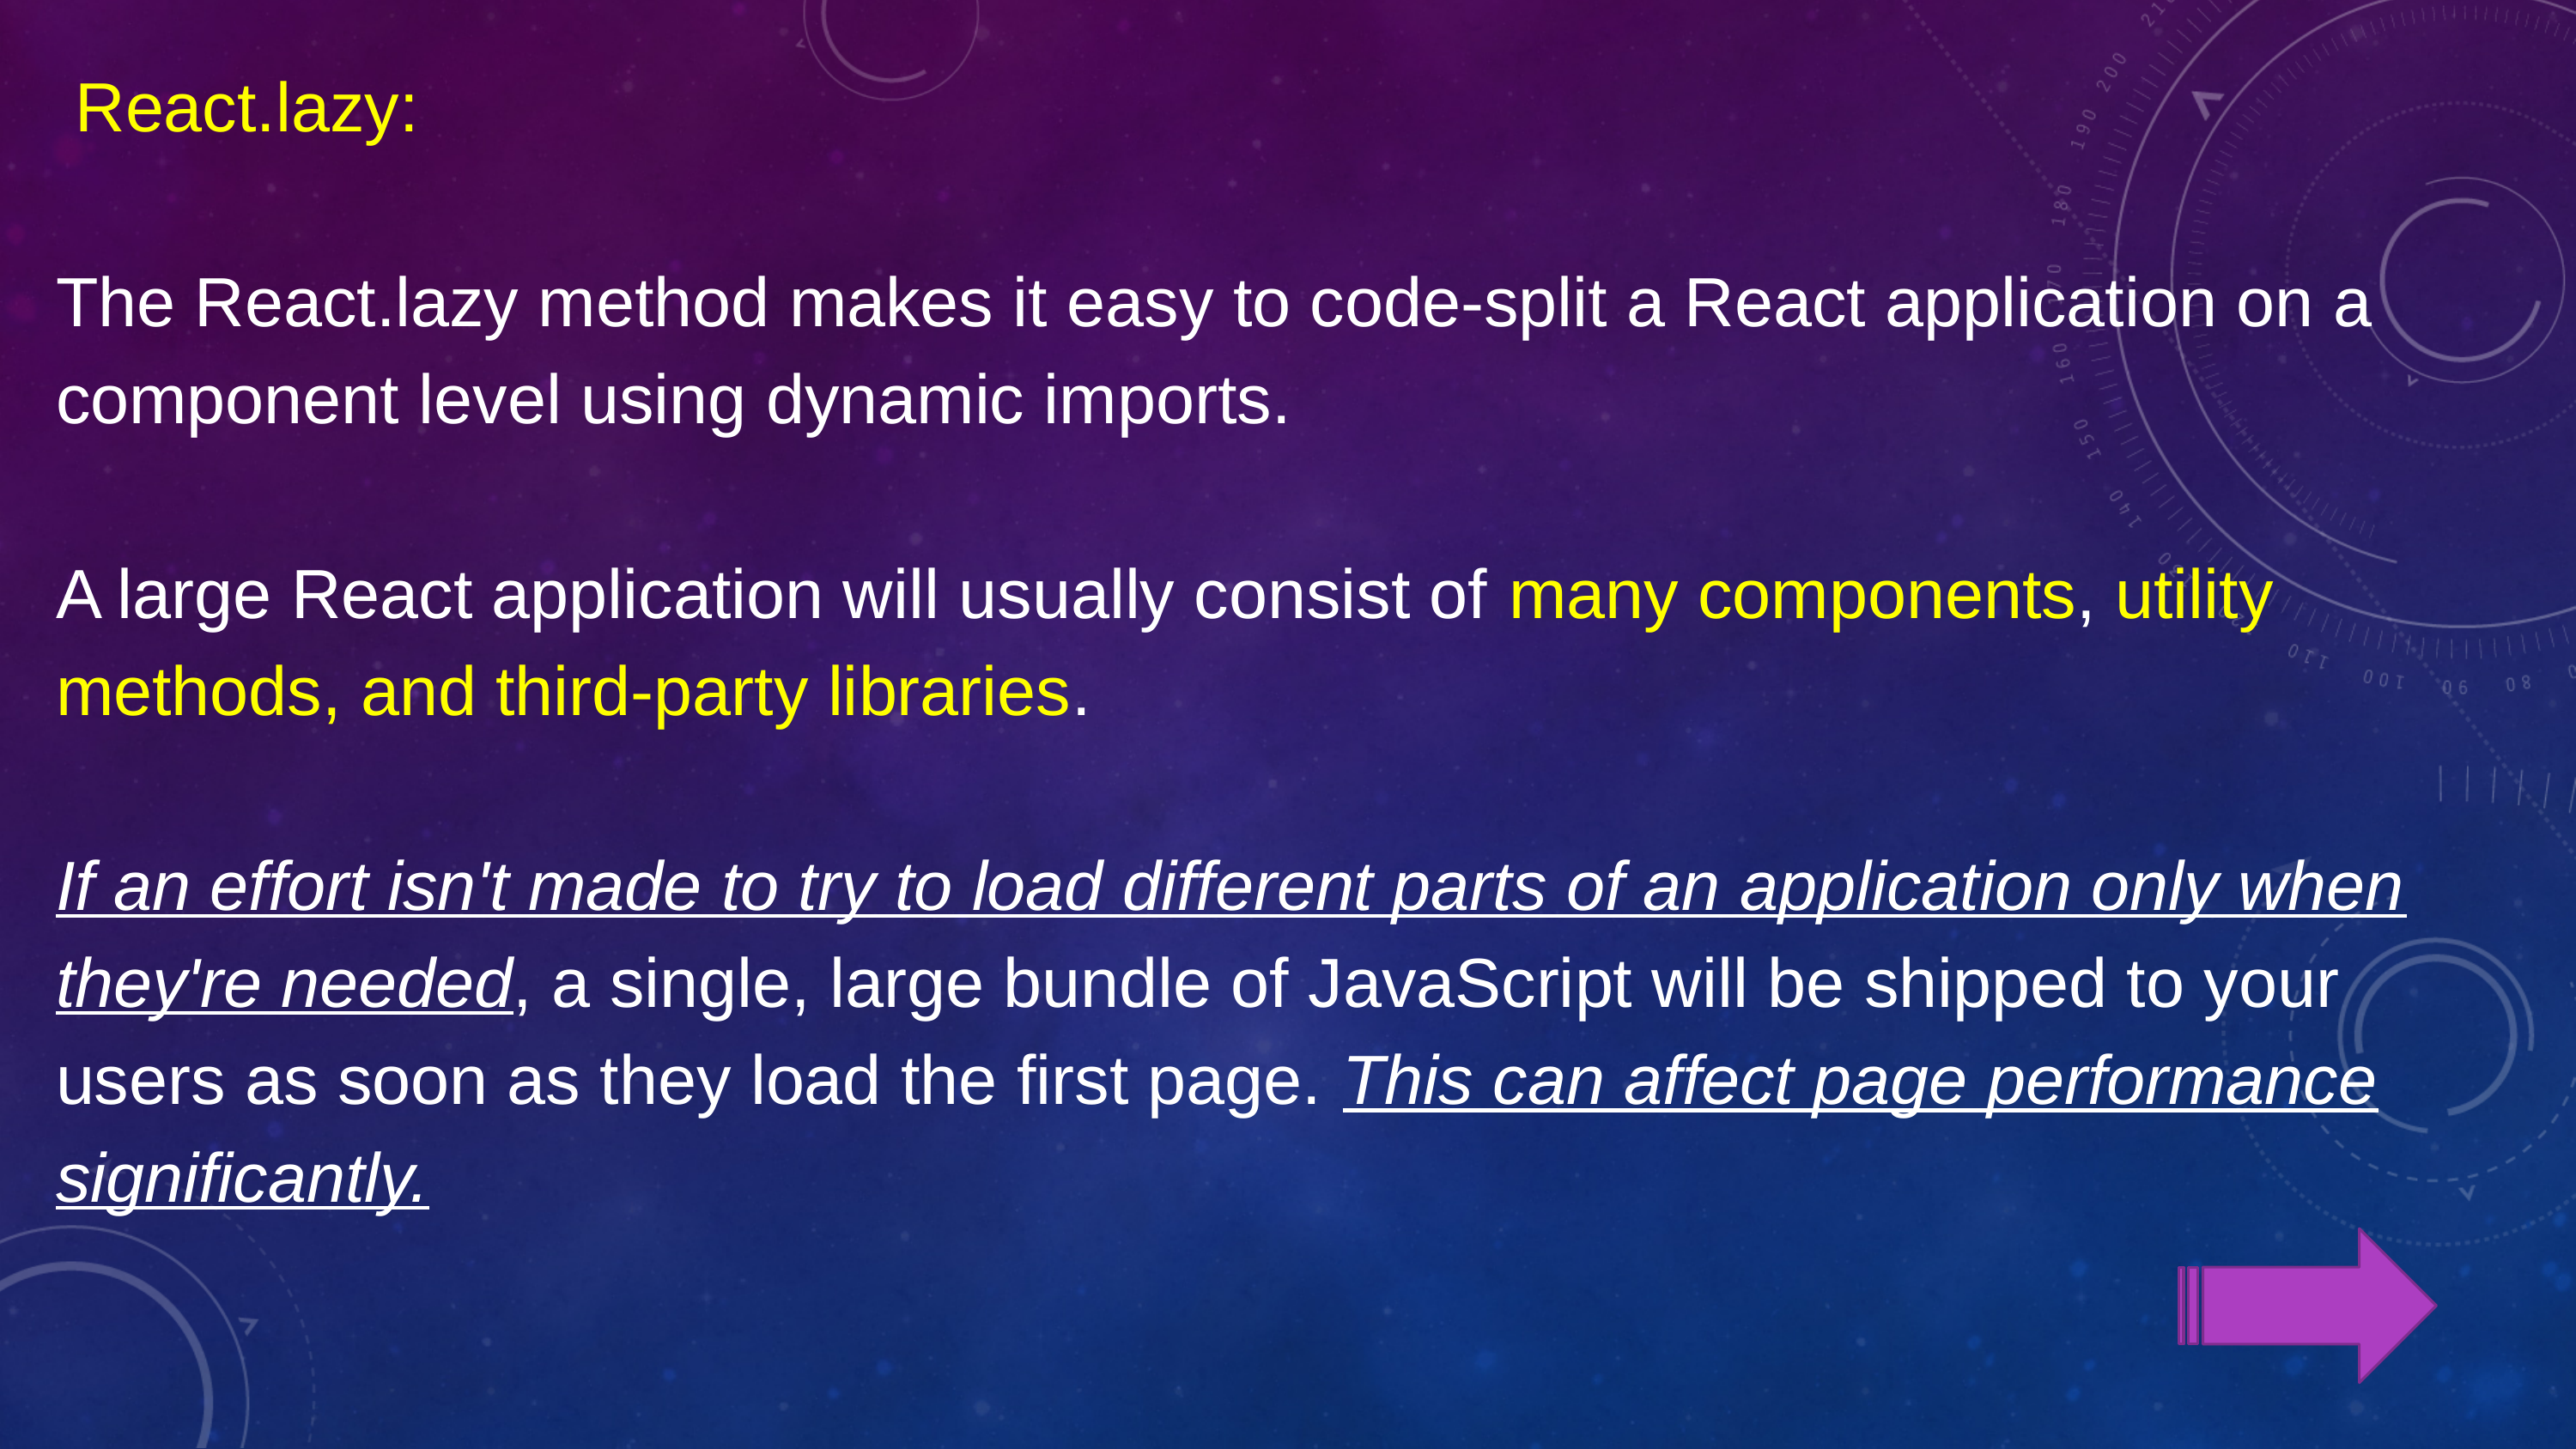

React.lazy:

The React.lazy method makes it easy to code-split a React application on a component level using dynamic imports.

A large React application will usually consist of many components, utility methods, and third-party libraries.

If an effort isn't made to try to load different parts of an application only when they're needed, a single, large bundle of JavaScript will be shipped to your users as soon as they load the first page. This can affect page performance significantly.